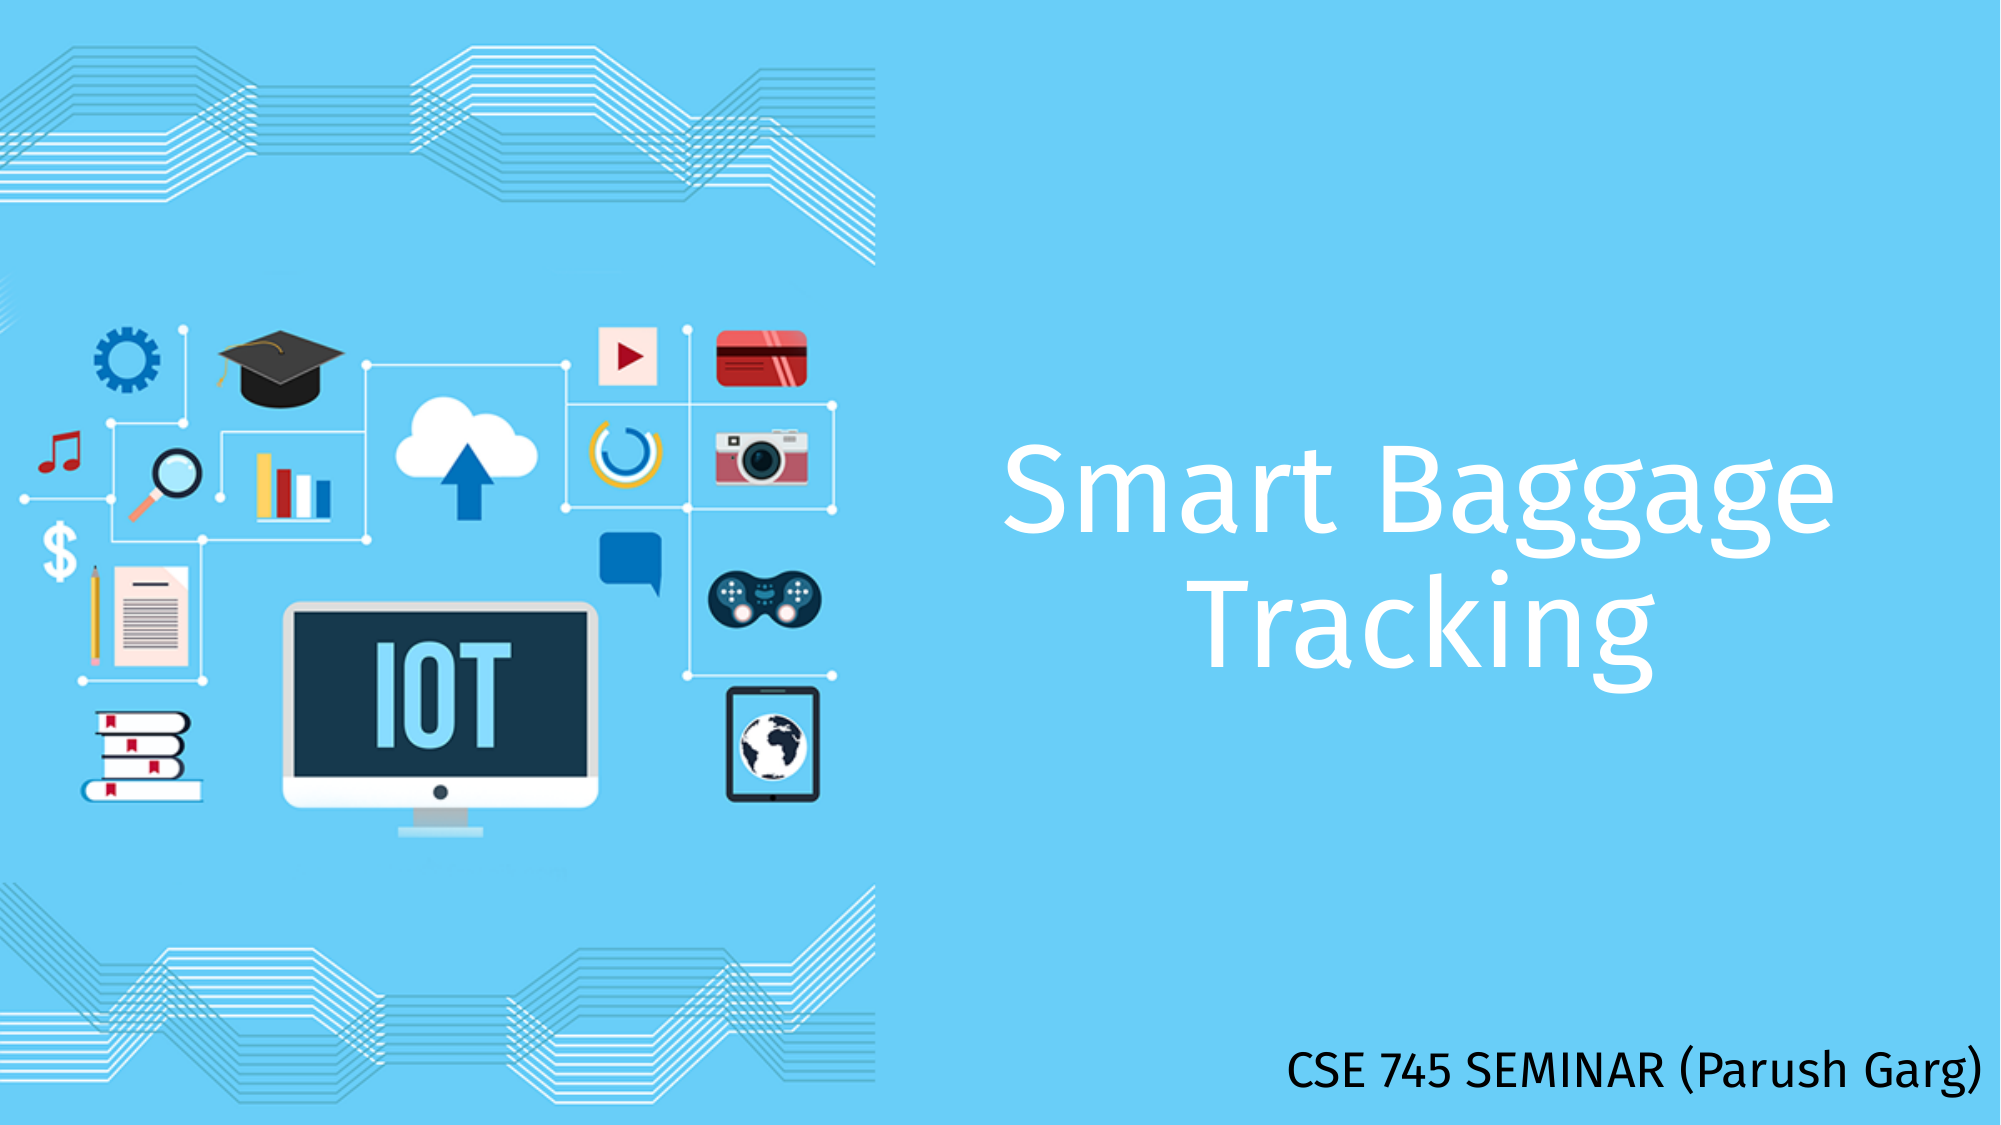

# Smart Baggage Tracking
CSE 745 SEMINAR (Parush Garg)